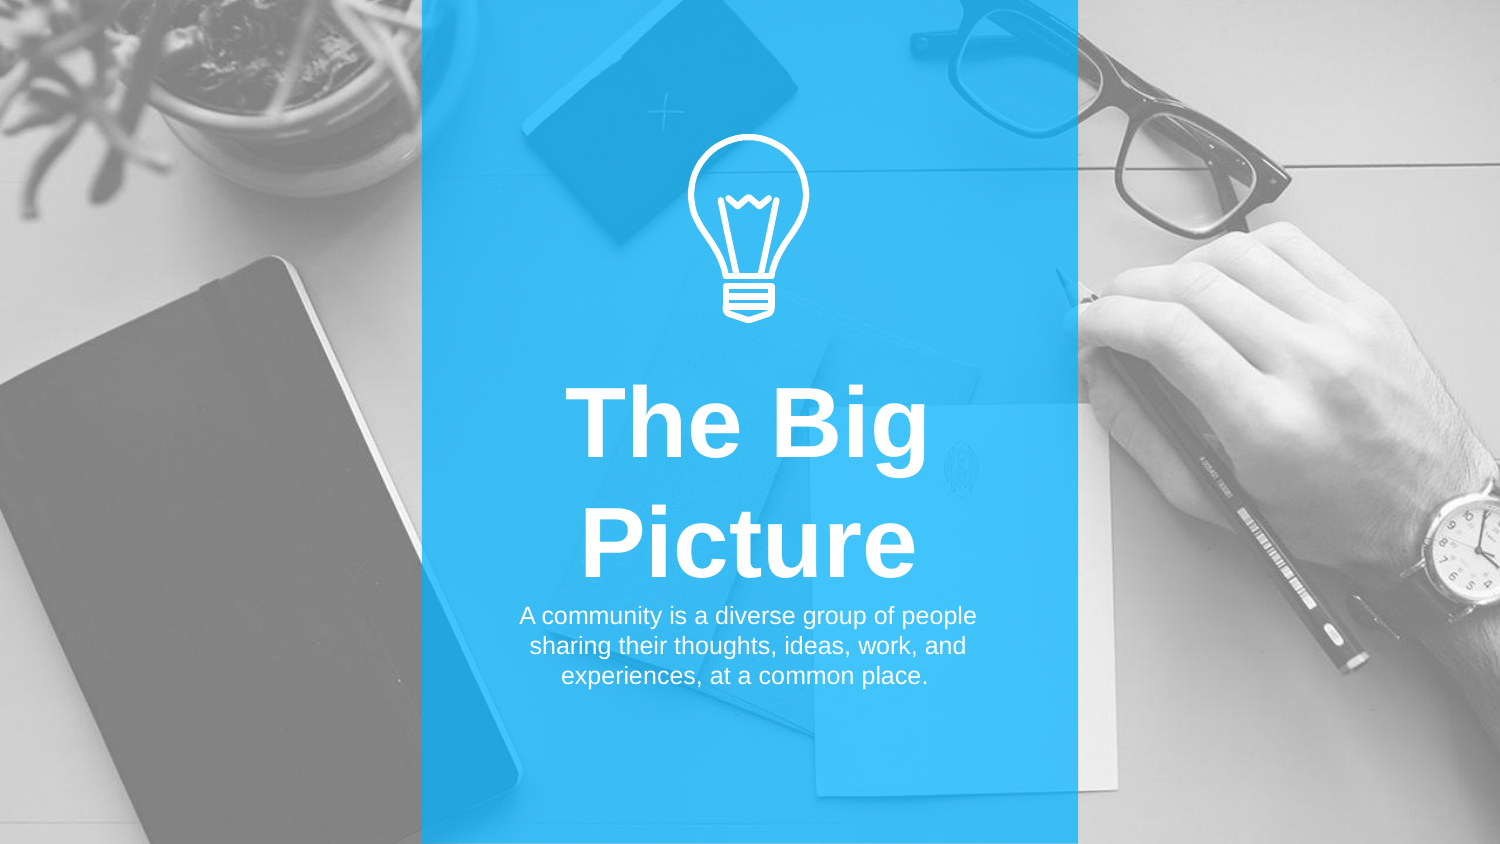

The Big Picture
A community is a diverse group of people sharing their thoughts, ideas, work, and experiences, at a common place.